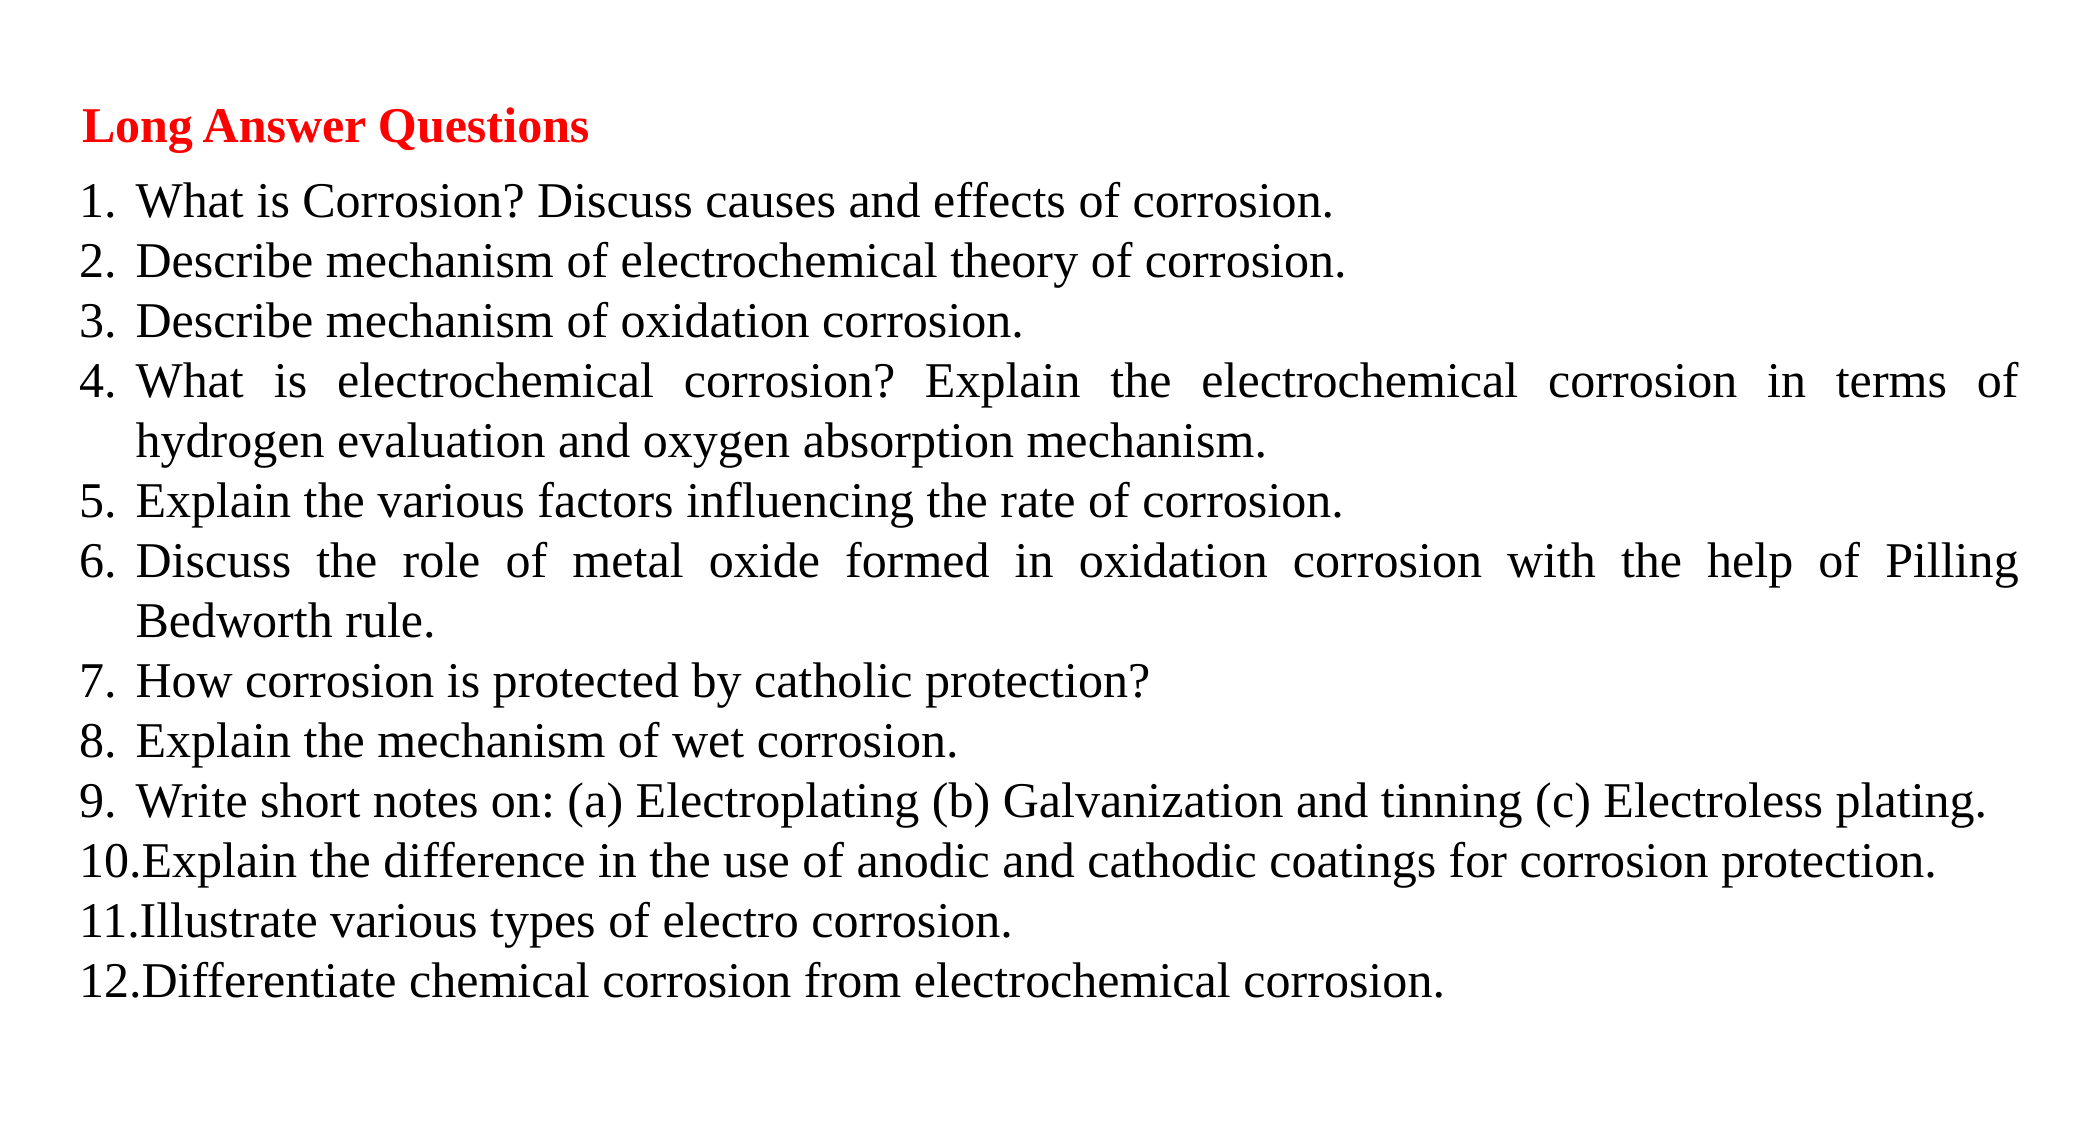

Long Answer Questions
What is Corrosion? Discuss causes and effects of corrosion.
Describe mechanism of electrochemical theory of corrosion.
Describe mechanism of oxidation corrosion.
What is electrochemical corrosion? Explain the electrochemical corrosion in terms of hydrogen evaluation and oxygen absorption mechanism.
Explain the various factors influencing the rate of corrosion.
Discuss the role of metal oxide formed in oxidation corrosion with the help of Pilling Bedworth rule.
How corrosion is protected by catholic protection?
Explain the mechanism of wet corrosion.
Write short notes on: (a) Electroplating (b) Galvanization and tinning (c) Electroless plating.
Explain the difference in the use of anodic and cathodic coatings for corrosion protection.
Illustrate various types of electro corrosion.
Differentiate chemical corrosion from electrochemical corrosion.